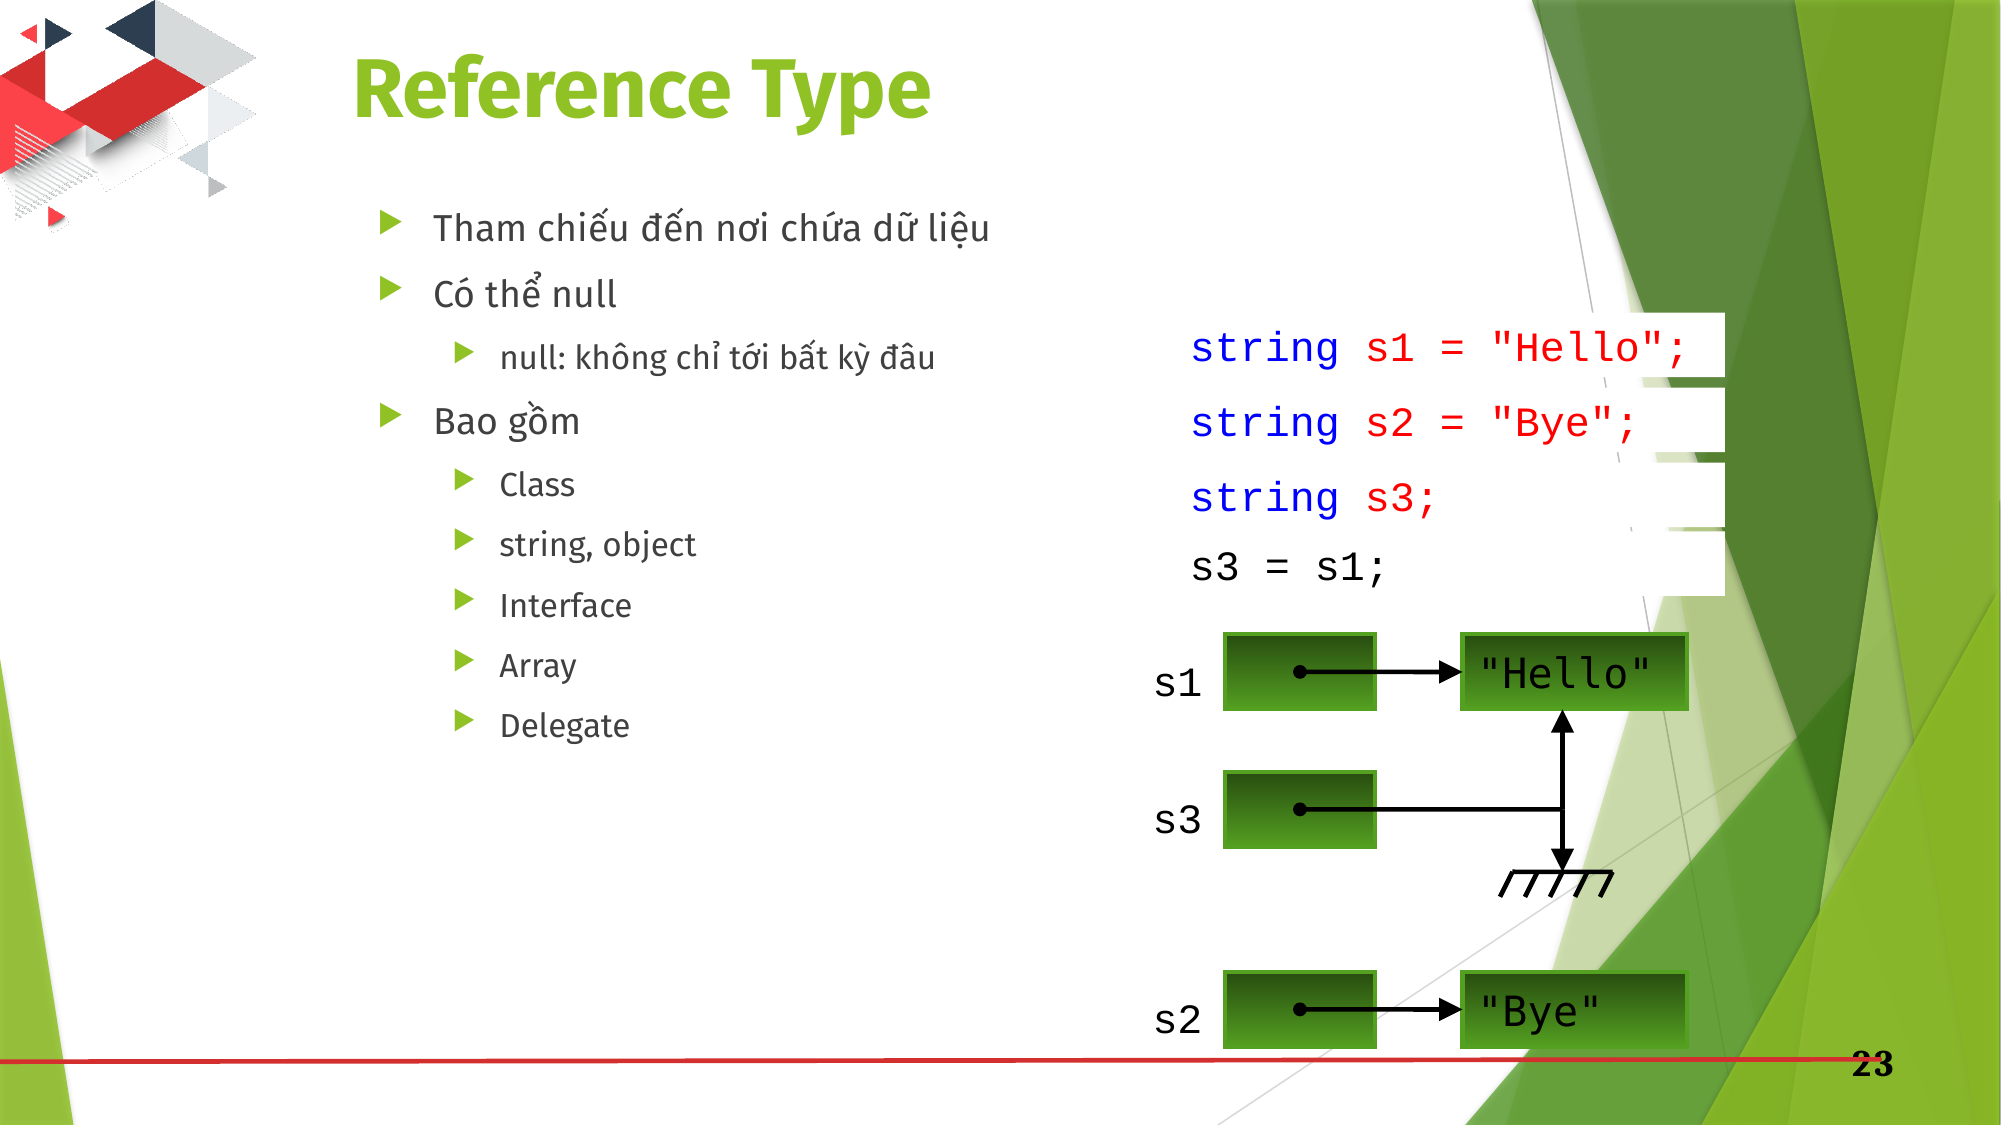

# Reference Type
Tham chiếu đến nơi chứa dữ liệu
Có thể null
null: không chỉ tới bất kỳ đâu
Bao gồm
Class
string, object
Interface
Array
Delegate
string s1 = "Hello";
string s2 = "Bye";
string s3;
s3 = s1;
"Hello"

s1

s3

"Bye"

s2